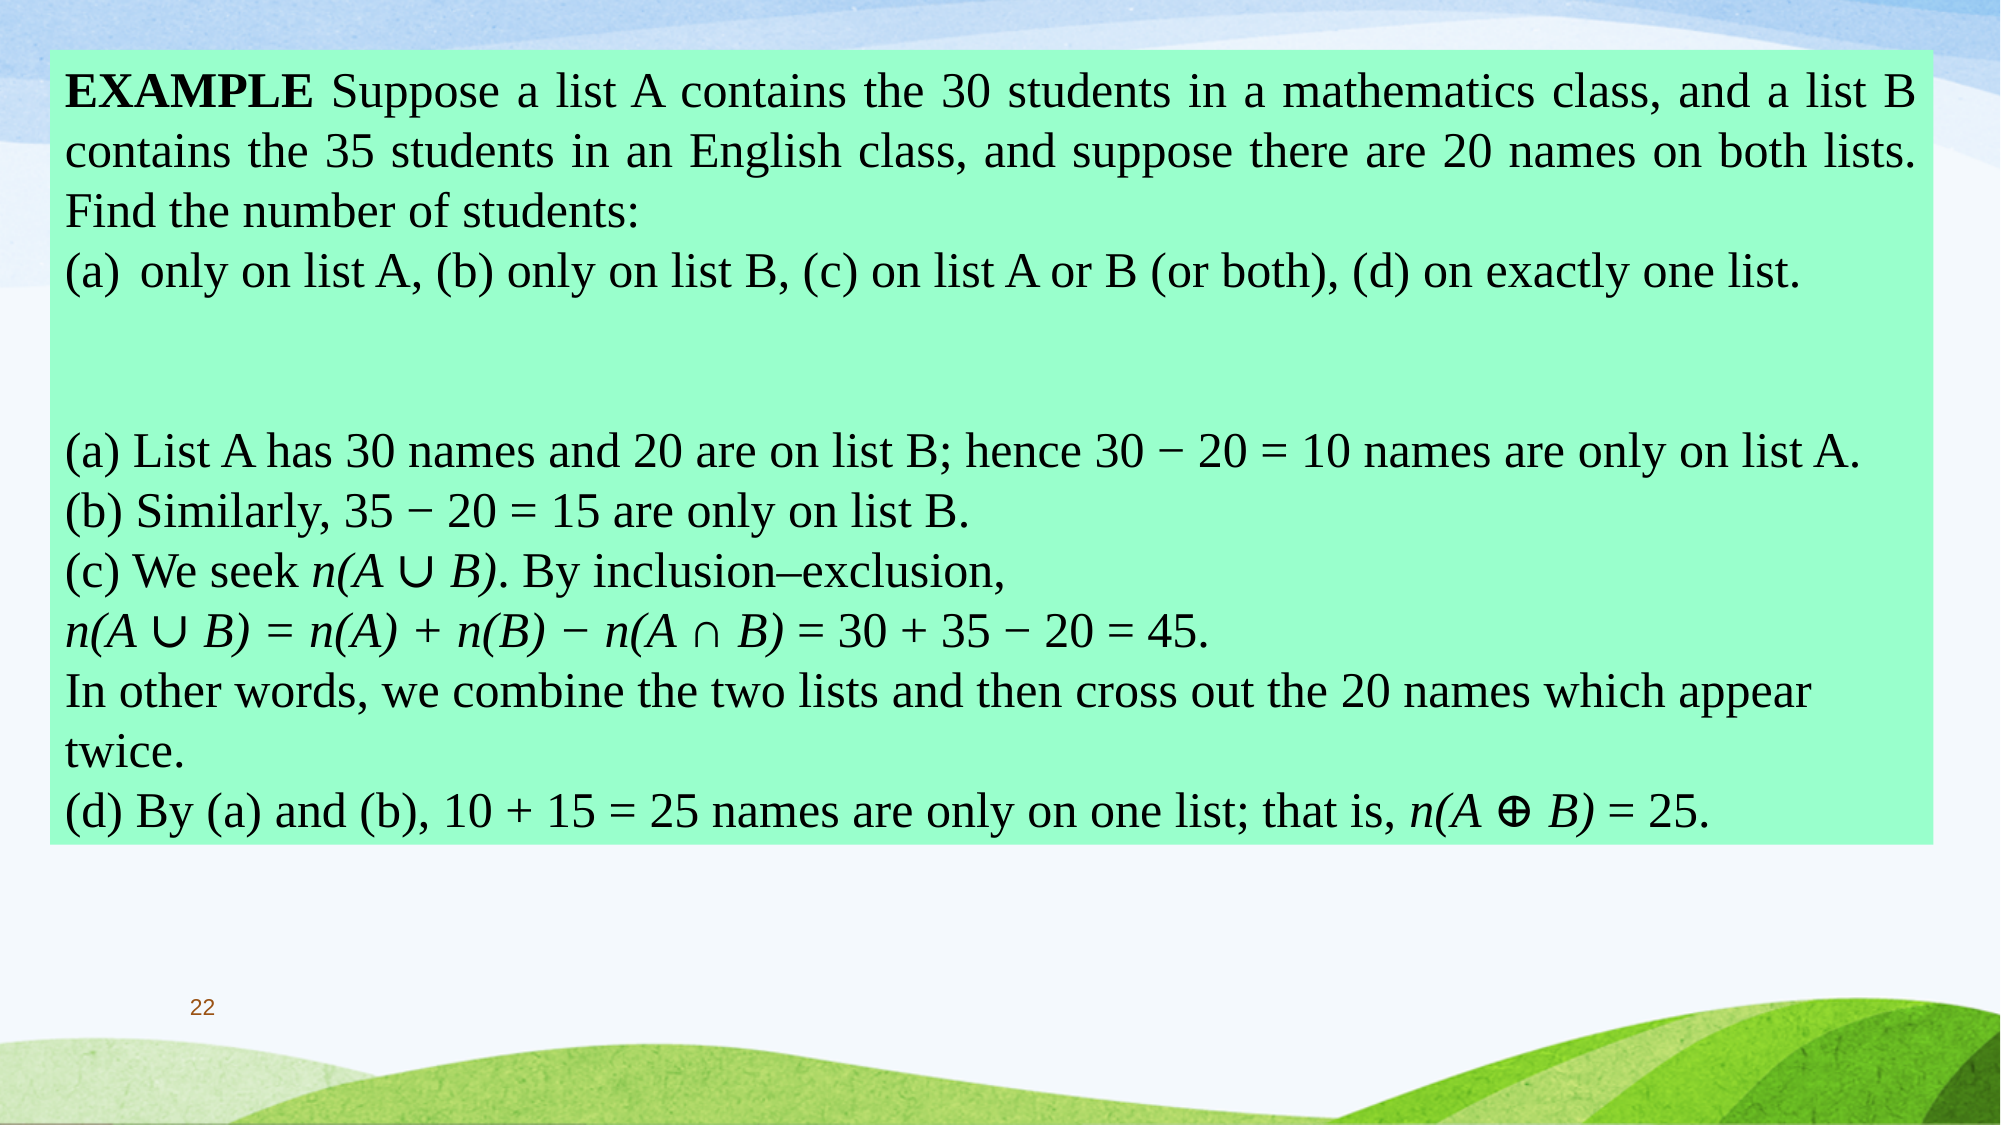

EXAMPLE Suppose a list A contains the 30 students in a mathematics class, and a list B contains the 35 students in an English class, and suppose there are 20 names on both lists. Find the number of students:
only on list A, (b) only on list B, (c) on list A or B (or both), (d) on exactly one list.

(a) List A has 30 names and 20 are on list B; hence 30 − 20 = 10 names are only on list A.
(b) Similarly, 35 − 20 = 15 are only on list B.
(c) We seek n(A ∪ B). By inclusion–exclusion,
n(A ∪ B) = n(A) + n(B) − n(A ∩ B) = 30 + 35 − 20 = 45.
In other words, we combine the two lists and then cross out the 20 names which appear twice.
(d) By (a) and (b), 10 + 15 = 25 names are only on one list; that is, n(A ⊕ B) = 25.
22